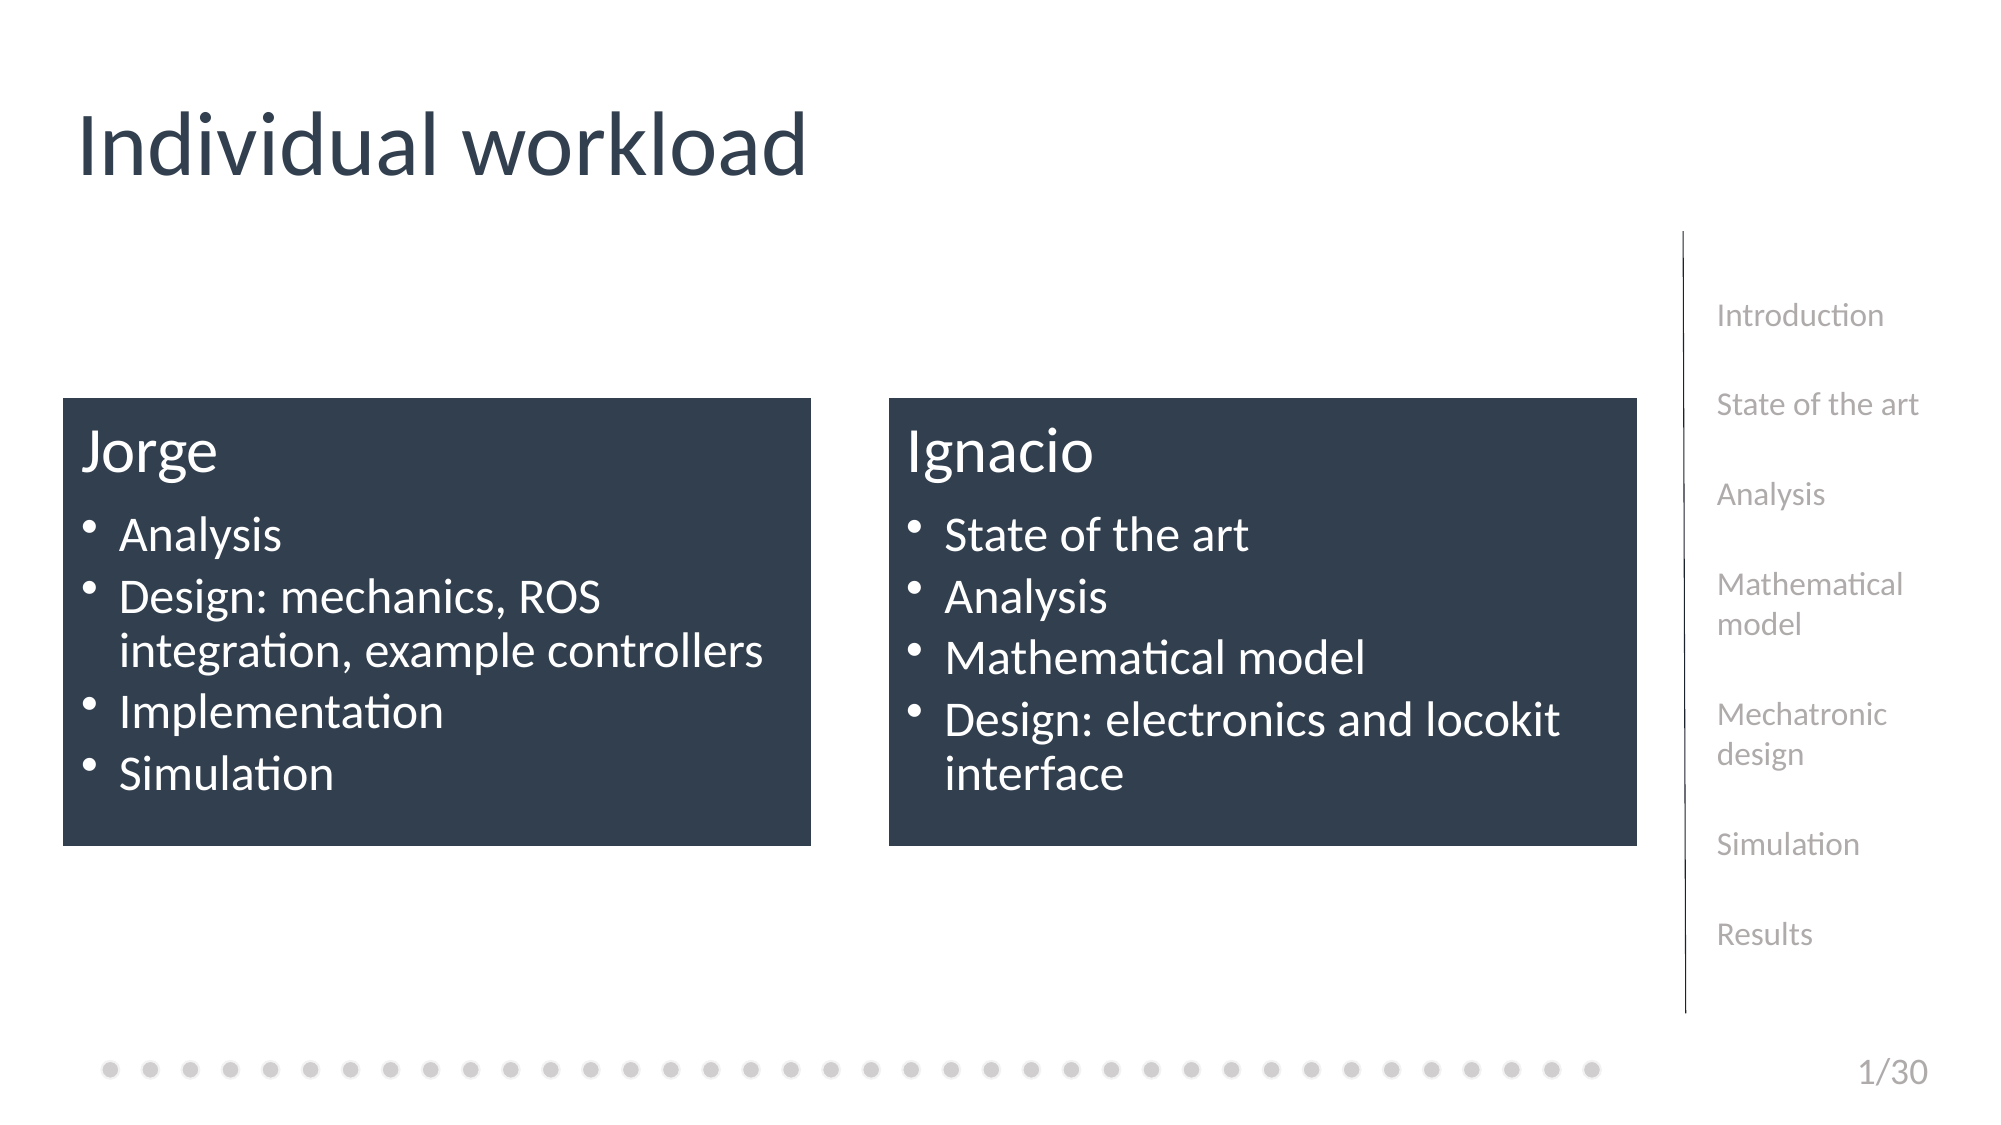

# Individual workload
Jorge
Analysis
Design: mechanics, ROS integration, example controllers
Implementation
Simulation
Ignacio
State of the art
Analysis
Mathematical model
Design: electronics and locokit interface
Introduction
State of the art
Analysis
Mathematical model
Mechatronic design
Simulation
Results
1/30